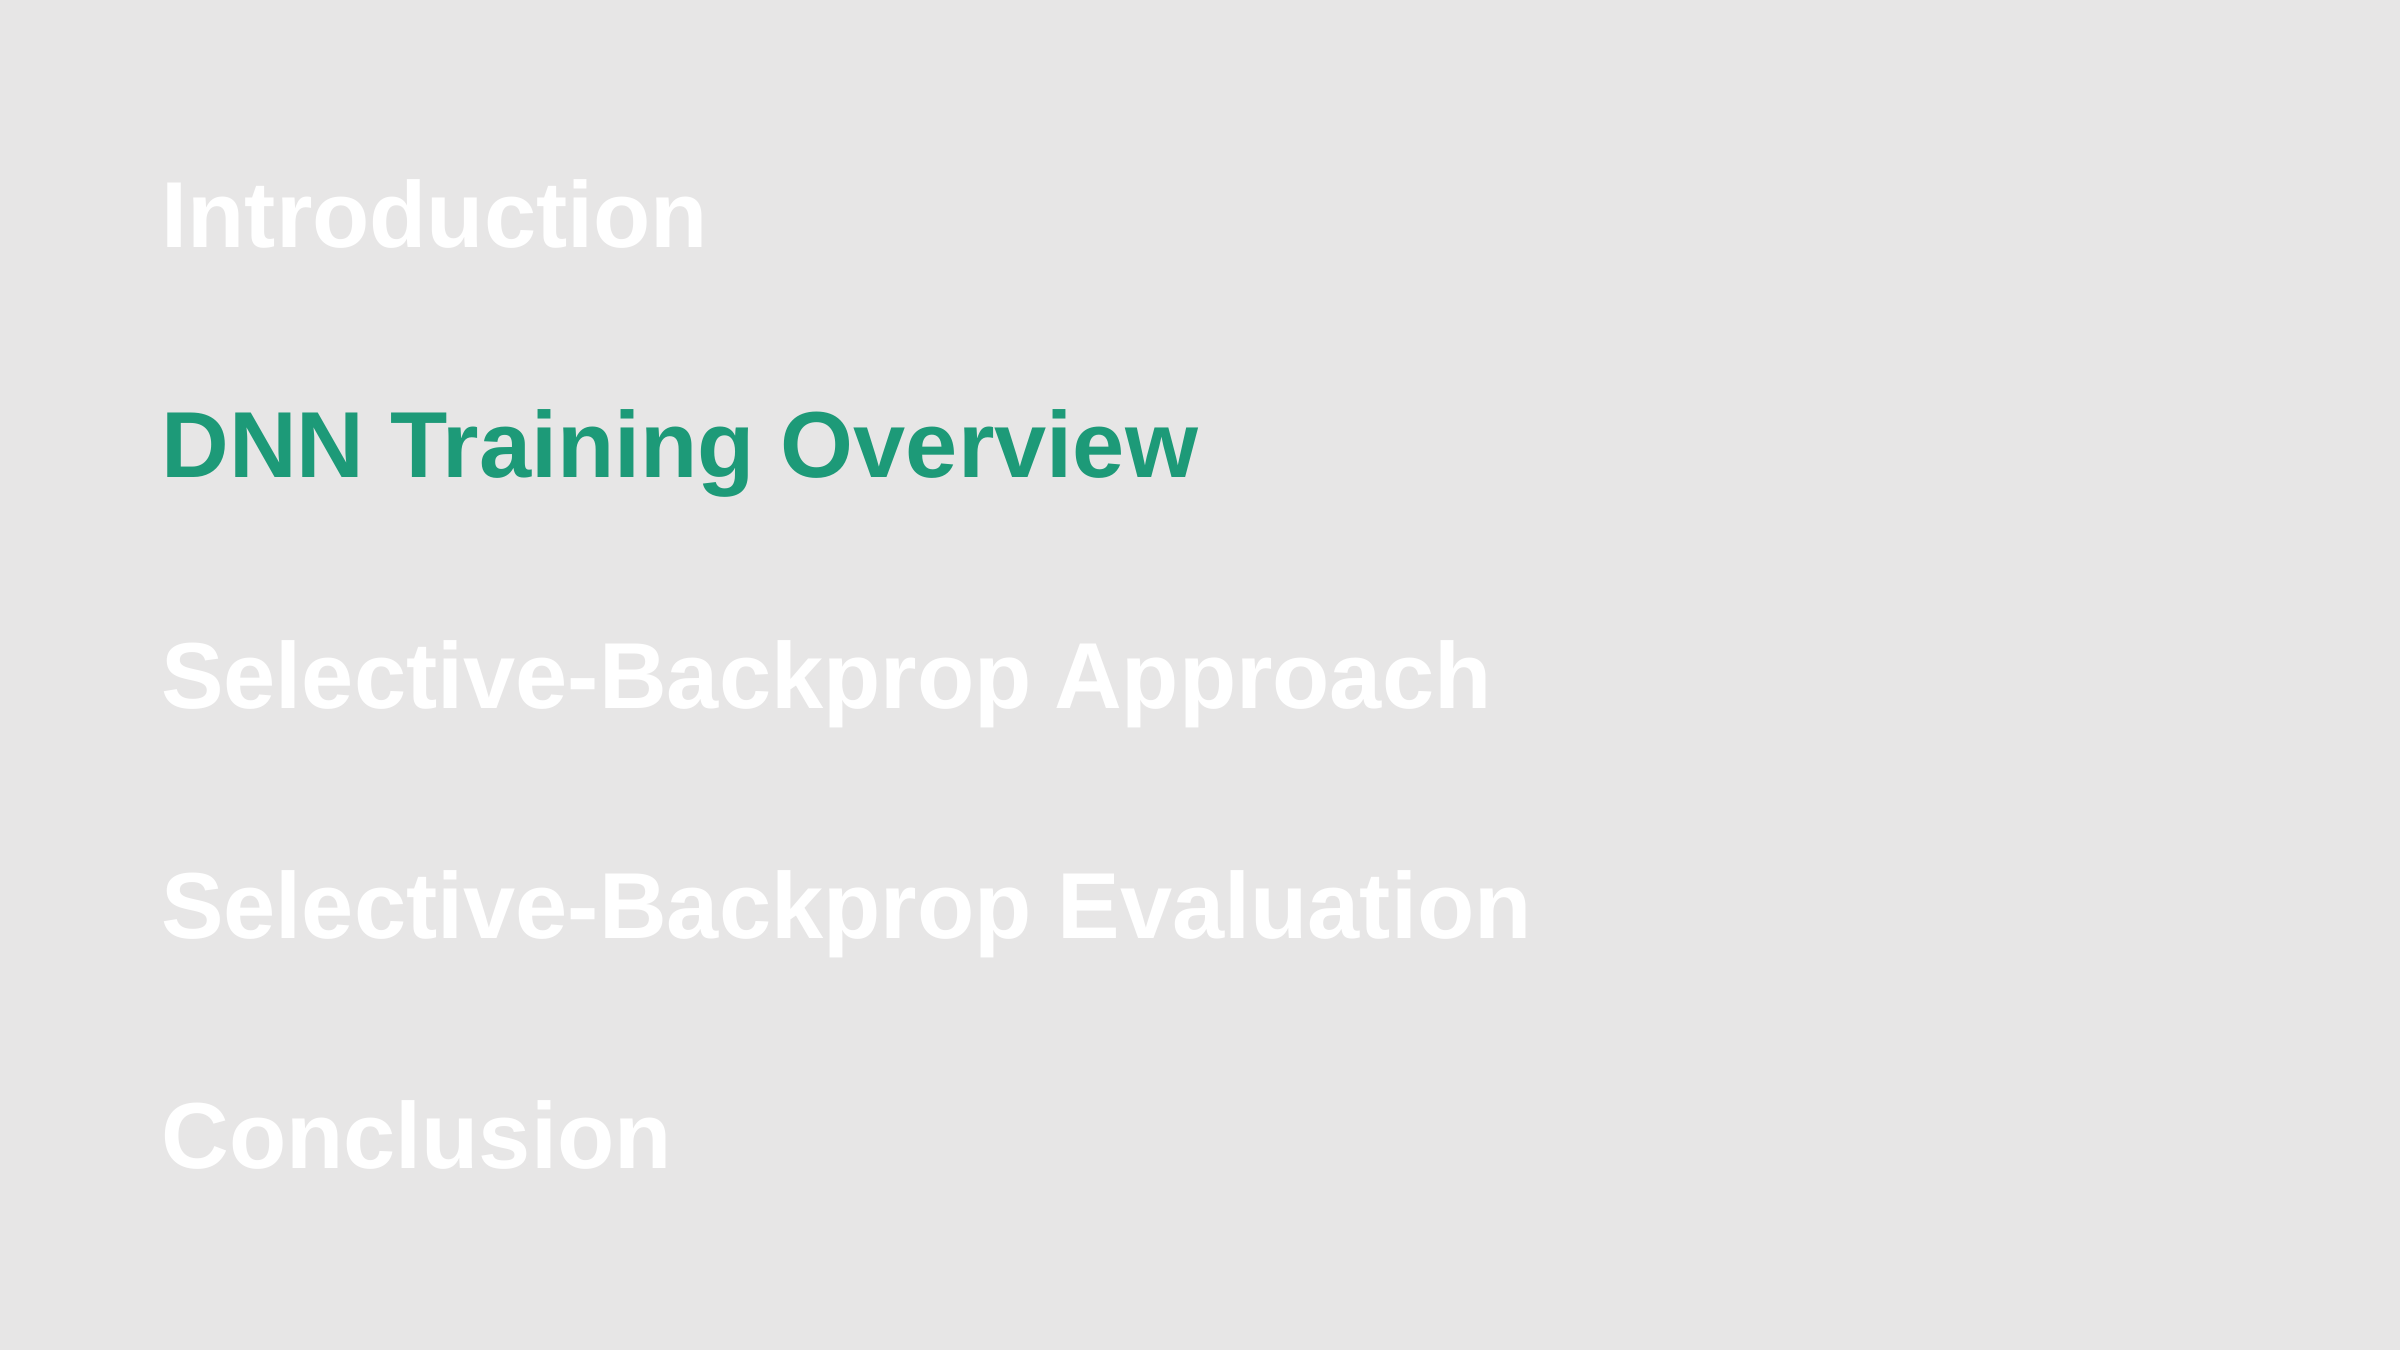

Introduction

DNN Training Overview

Selective-Backprop Approach

Selective-Backprop Evaluation

Conclusion